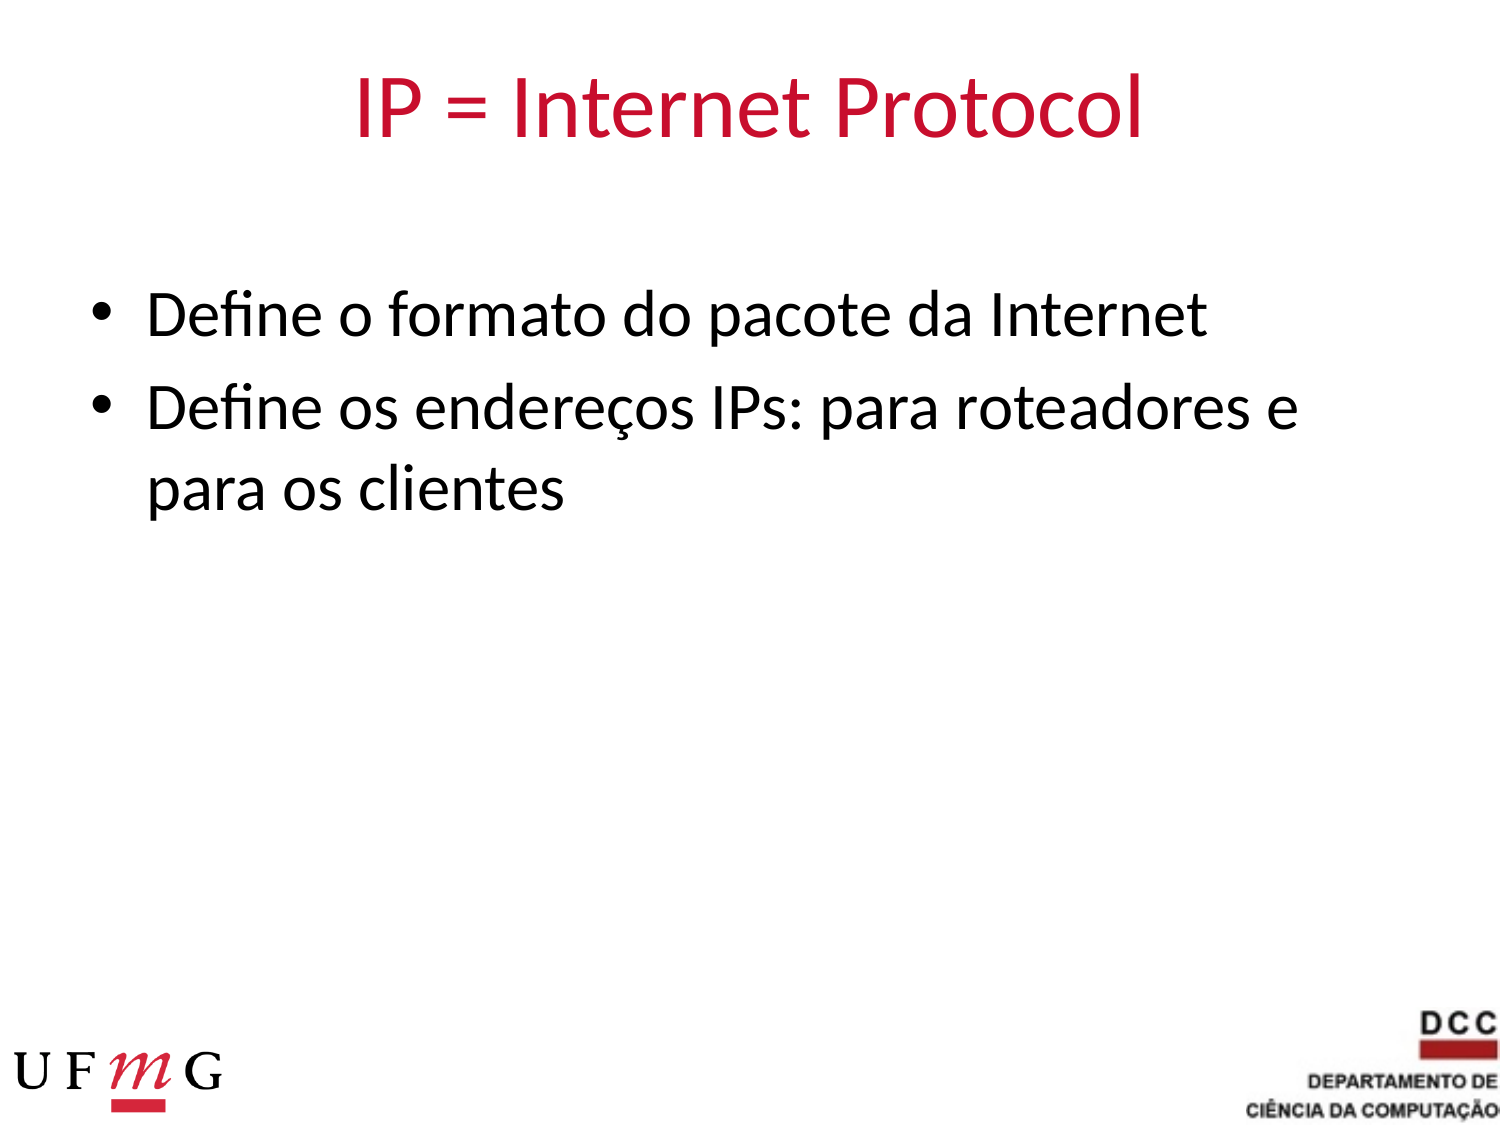

# IP = Internet Protocol
Define o formato do pacote da Internet
Define os endereços IPs: para roteadores e para os clientes